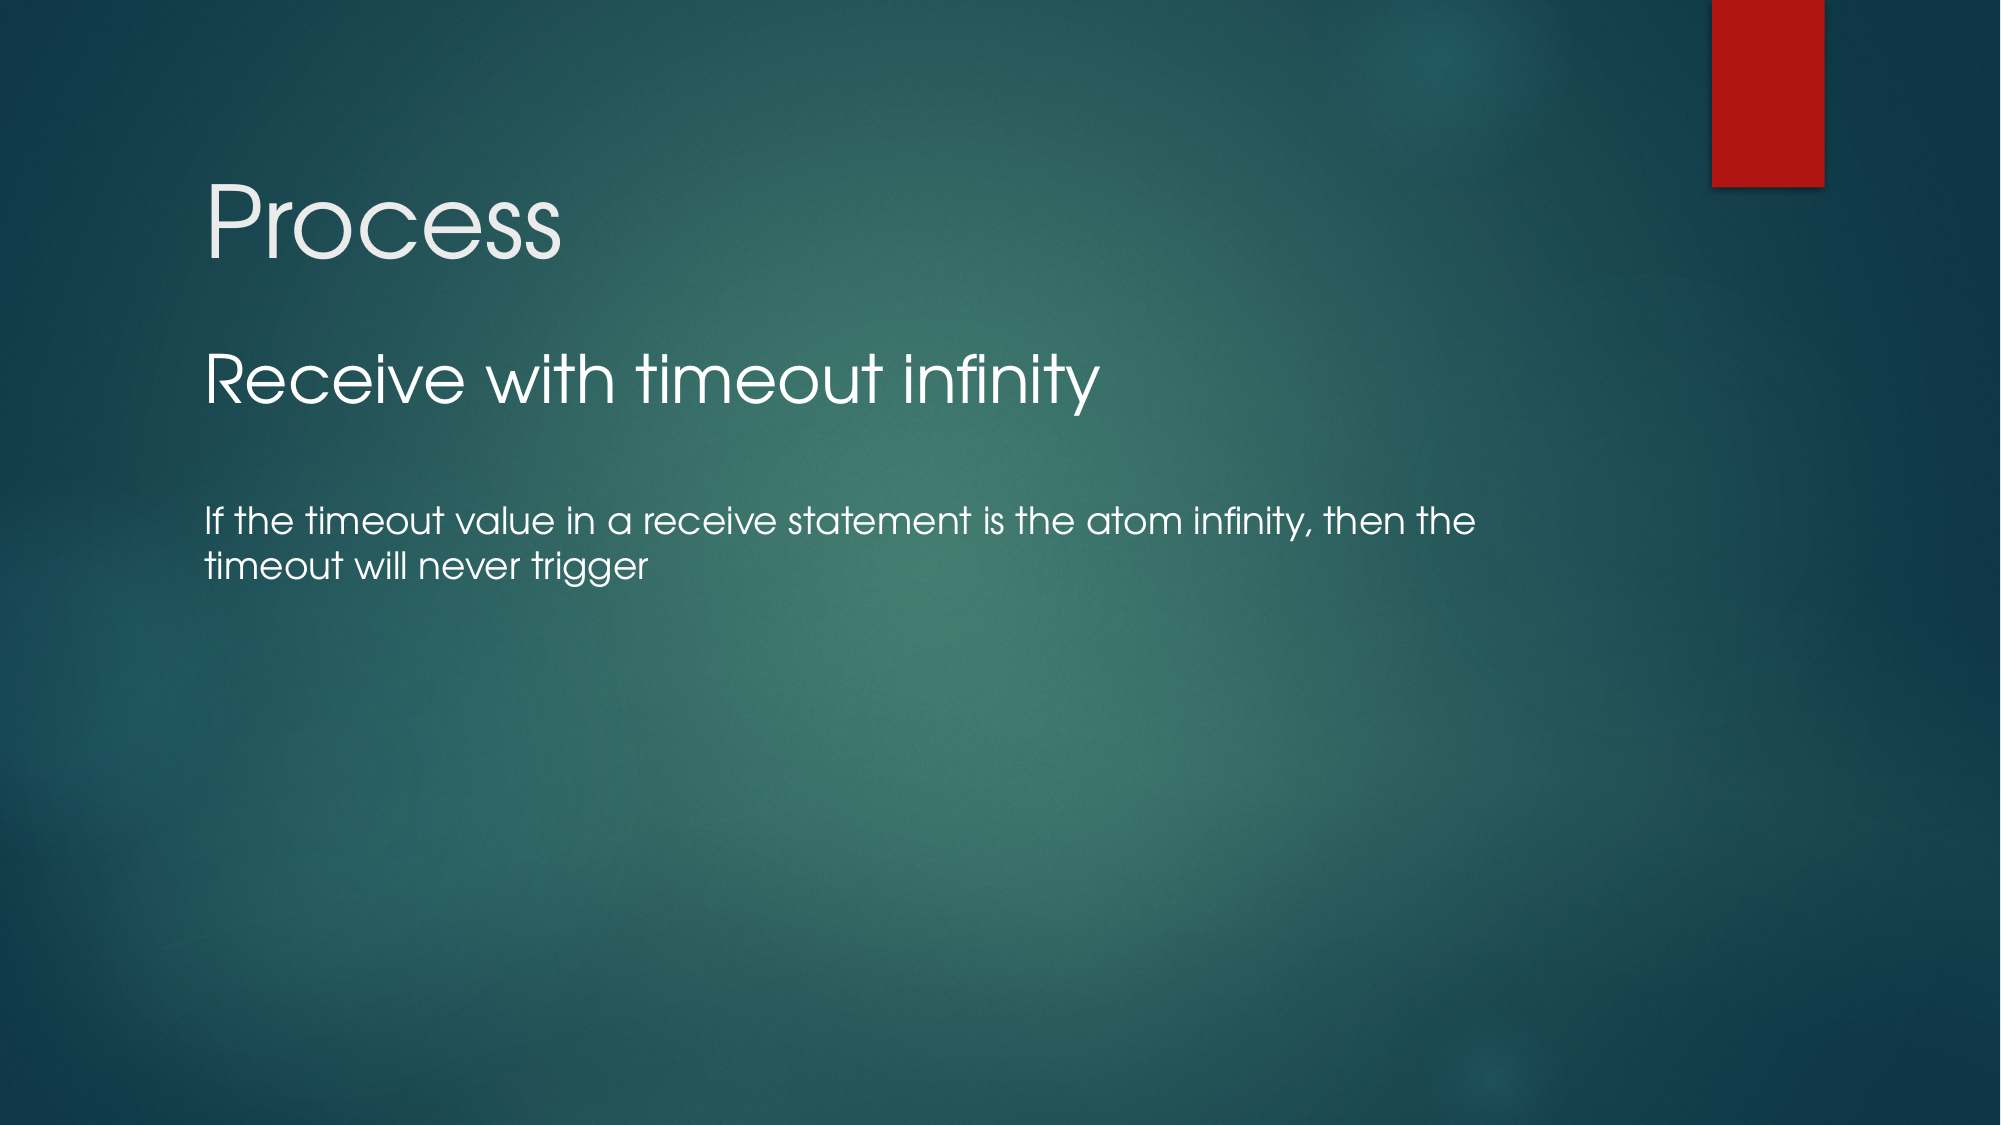

# Process
Receive with timeout infinity

If the timeout value in a receive statement is the atom infinity, then the timeout will never trigger